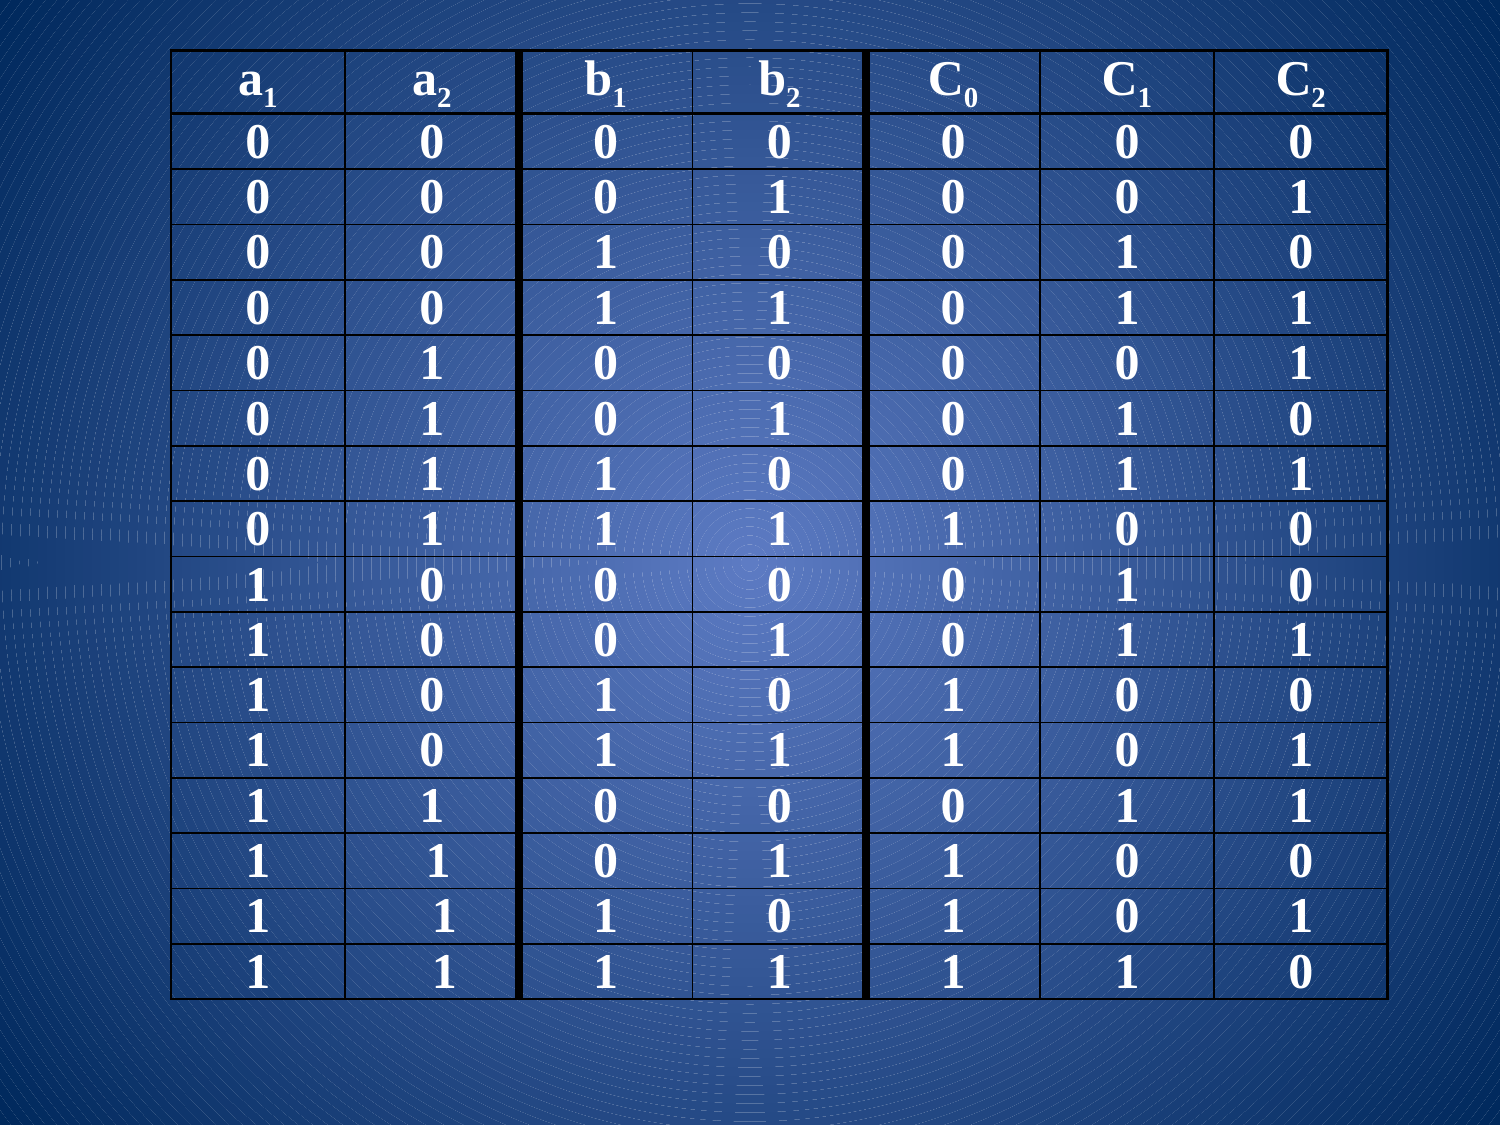

| a1 | a2 | b1 | b2 | c0 | c1 | c2 |
| --- | --- | --- | --- | --- | --- | --- |
| 0 | 0 | 0 | 0 | 0 | 0 | 0 |
| 0 | 0 | 0 | 1 | 0 | 0 | 1 |
| 0 | 0 | 1 | 0 | 0 | 1 | 0 |
| 0 | 0 | 1 | 1 | 0 | 1 | 1 |
| 0 | 1 | 0 | 0 | 0 | 0 | 1 |
| 0 | 1 | 0 | 1 | 0 | 1 | 0 |
| 0 | 1 | 1 | 0 | 0 | 1 | 1 |
| 0 | 1 | 1 | 1 | 1 | 0 | 0 |
| 1 | 0 | 0 | 0 | 0 | 1 | 0 |
| 1 | 0 | 0 | 1 | 0 | 1 | 1 |
| 1 | 0 | 1 | 0 | 1 | 0 | 0 |
| 1 | 0 | 1 | 1 | 1 | 0 | 1 |
| 1 | 1 | 0 | 0 | 0 | 1 | 1 |
| 1 | 1 | 0 | 1 | 1 | 0 | 0 |
| 1 | 1 | 1 | 0 | 1 | 0 | 1 |
| 1 | 1 | 1 | 1 | 1 | 1 | 0 |